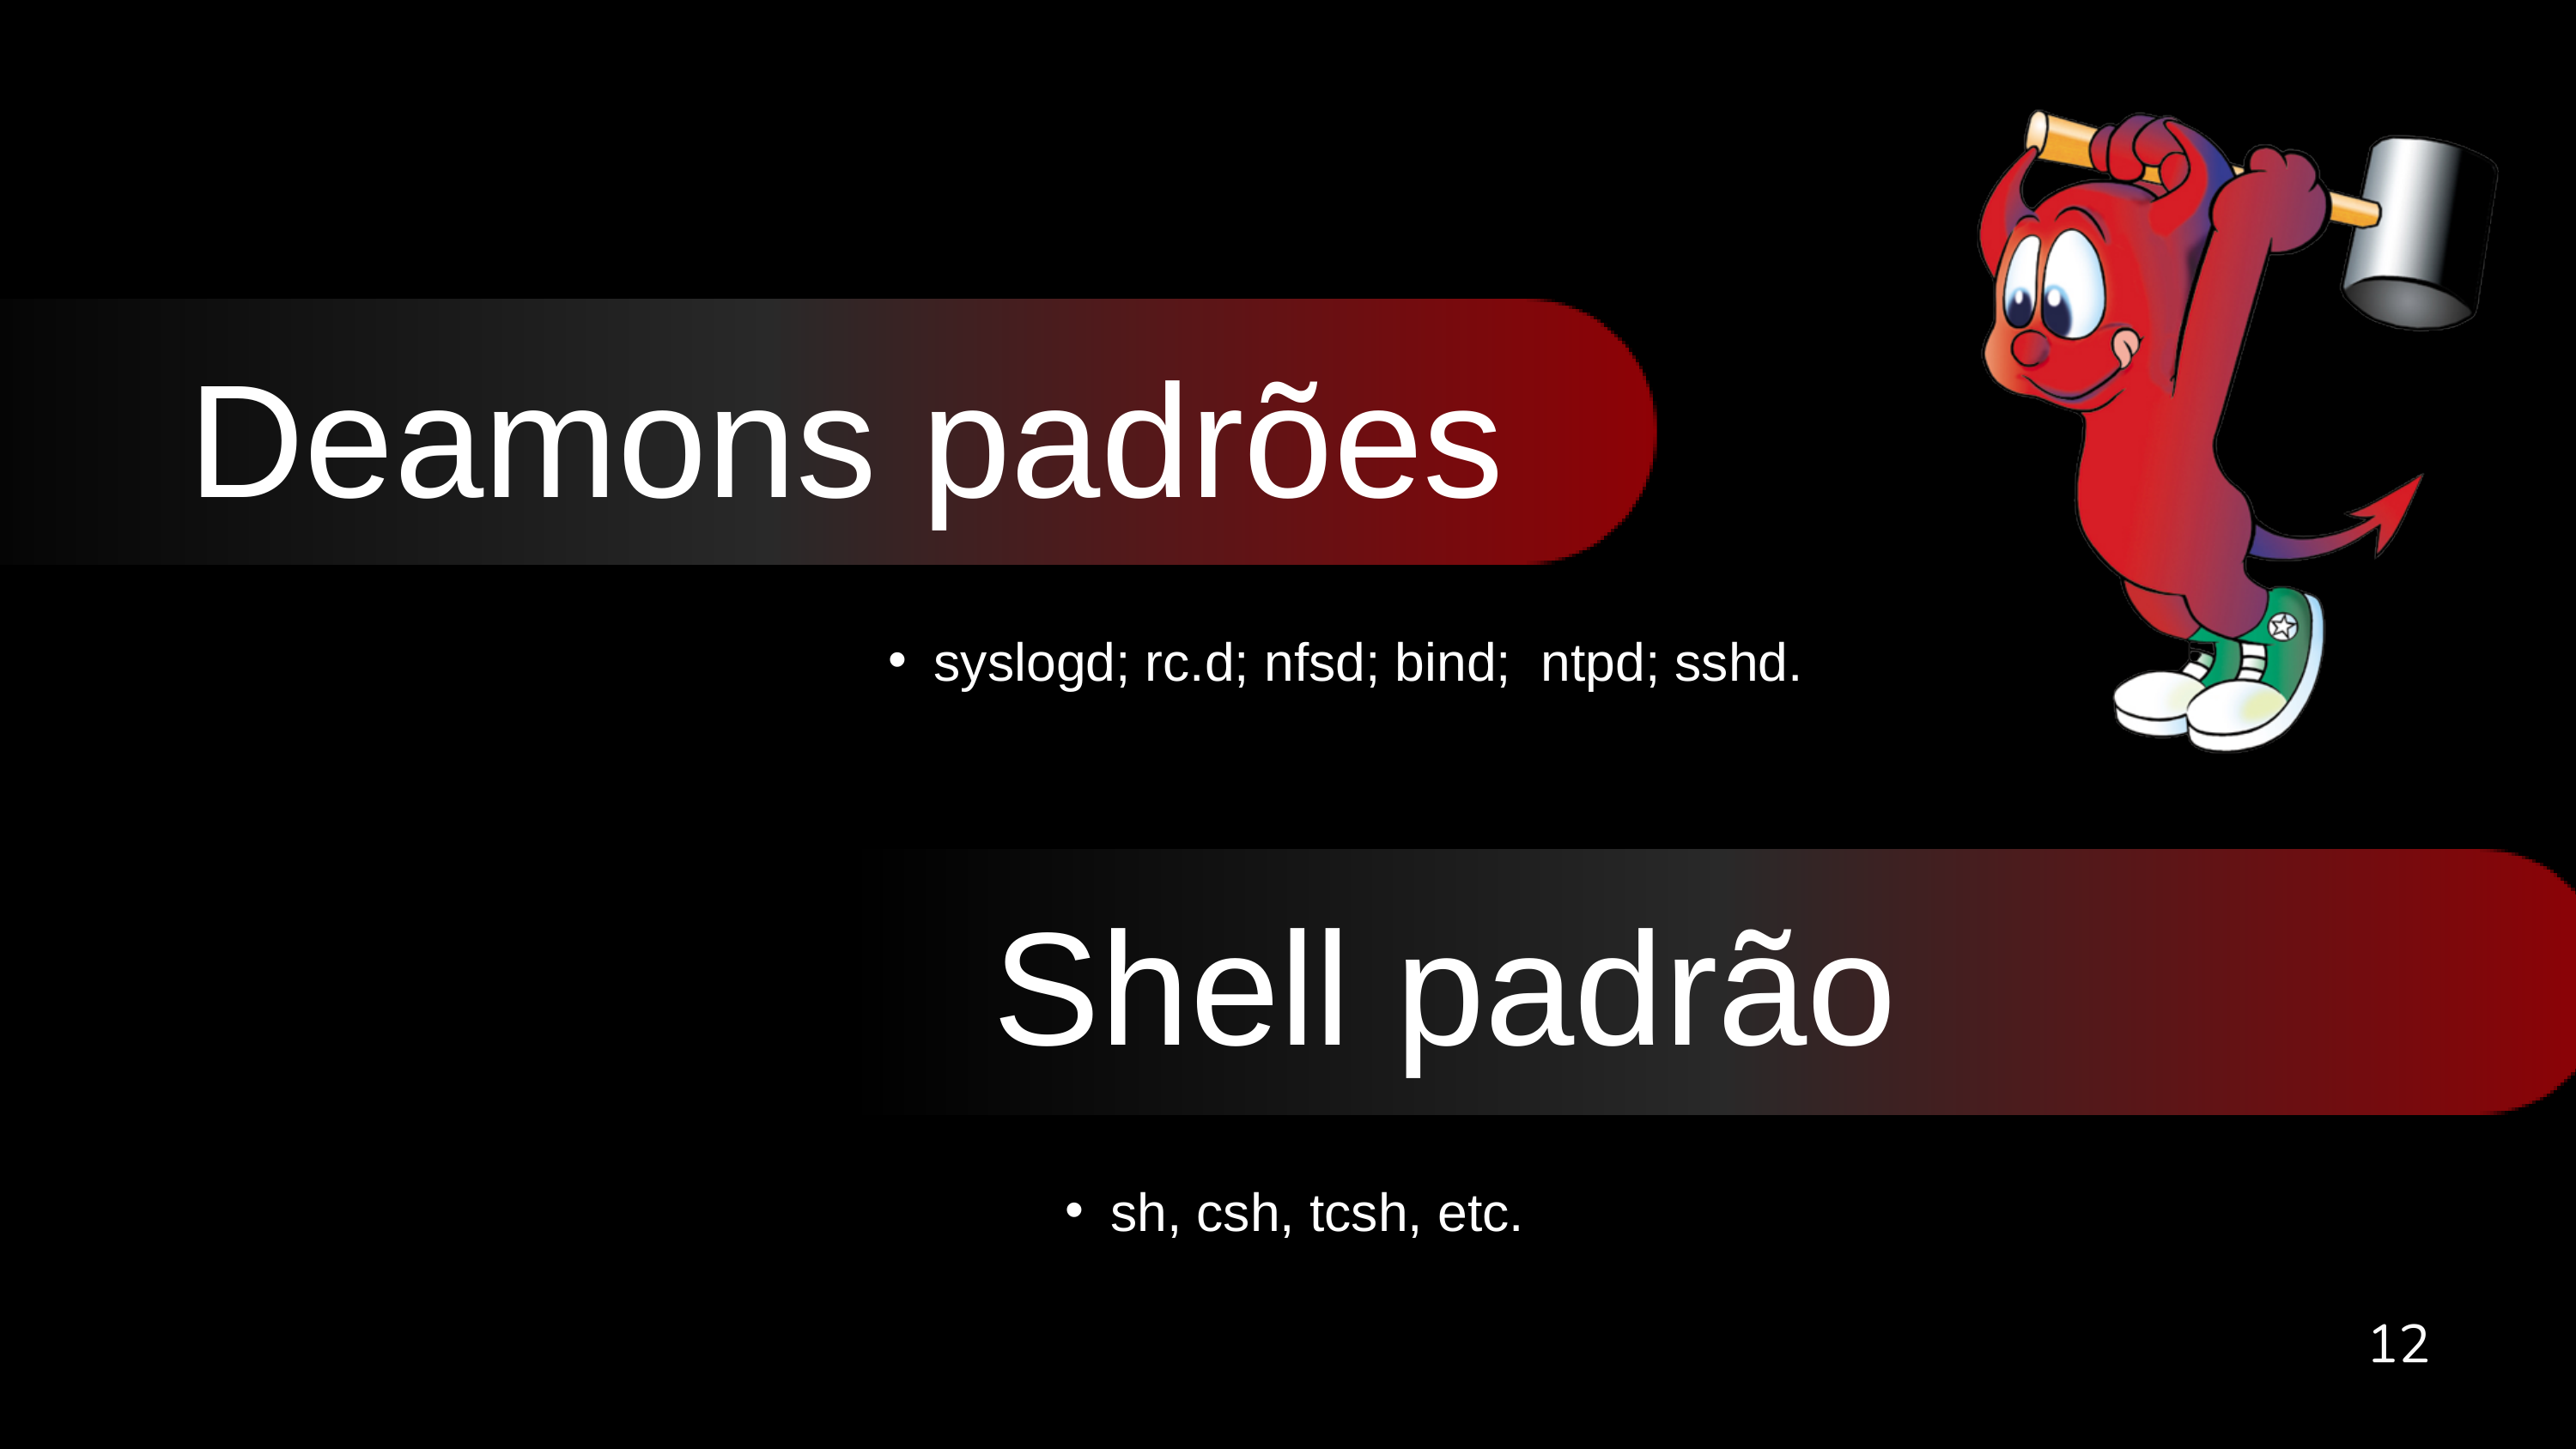

Deamons padrões
syslogd; rc.d; nfsd; bind;  ntpd; sshd.

Shell padrão
sh, csh, tcsh, etc.
12